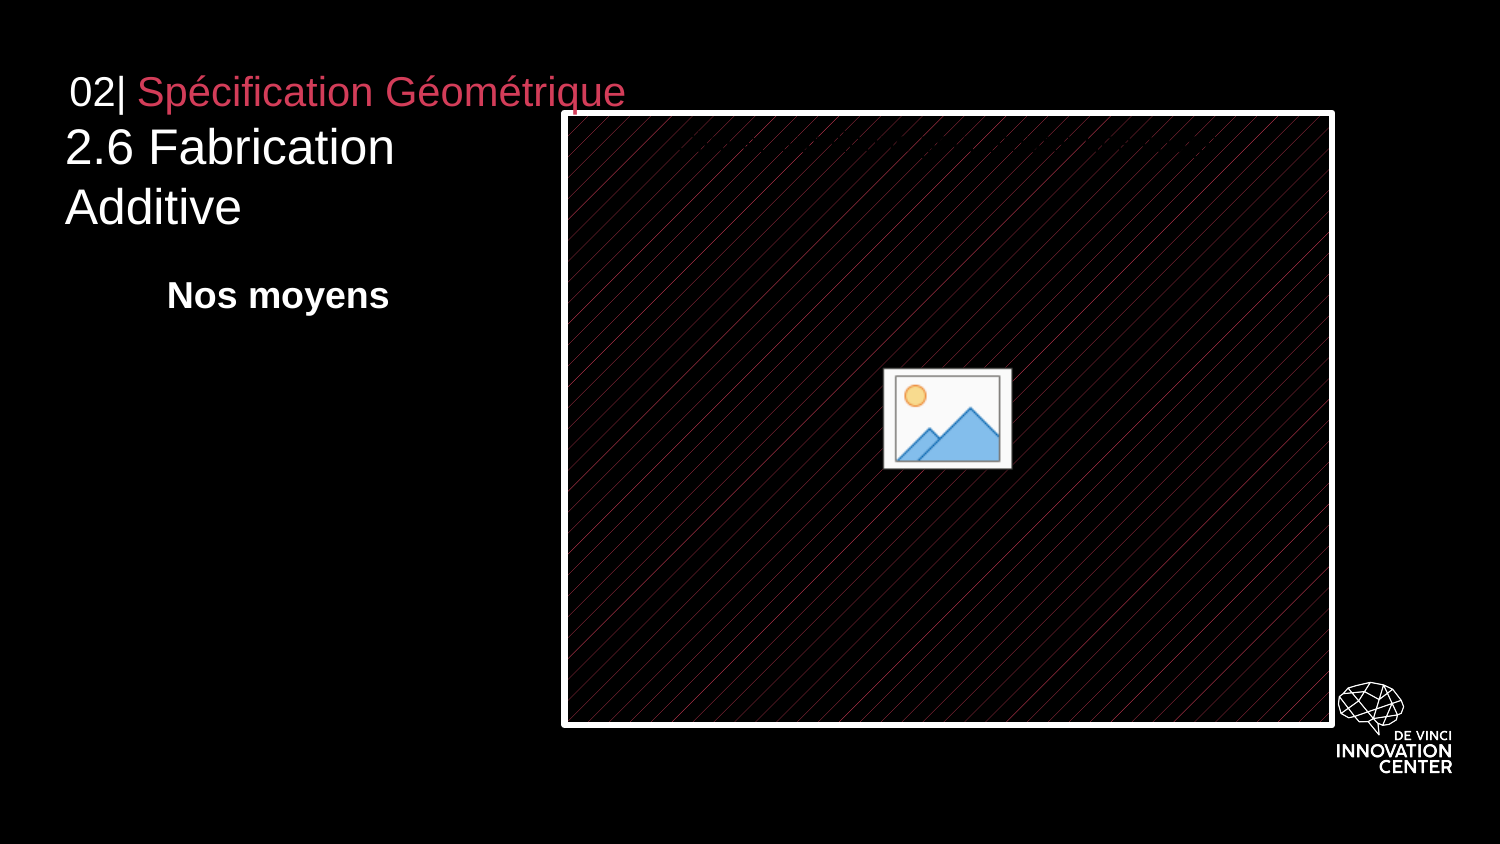

02|
Spécification Géométrique

# 2.6 Fabrication Additive
Nos moyens